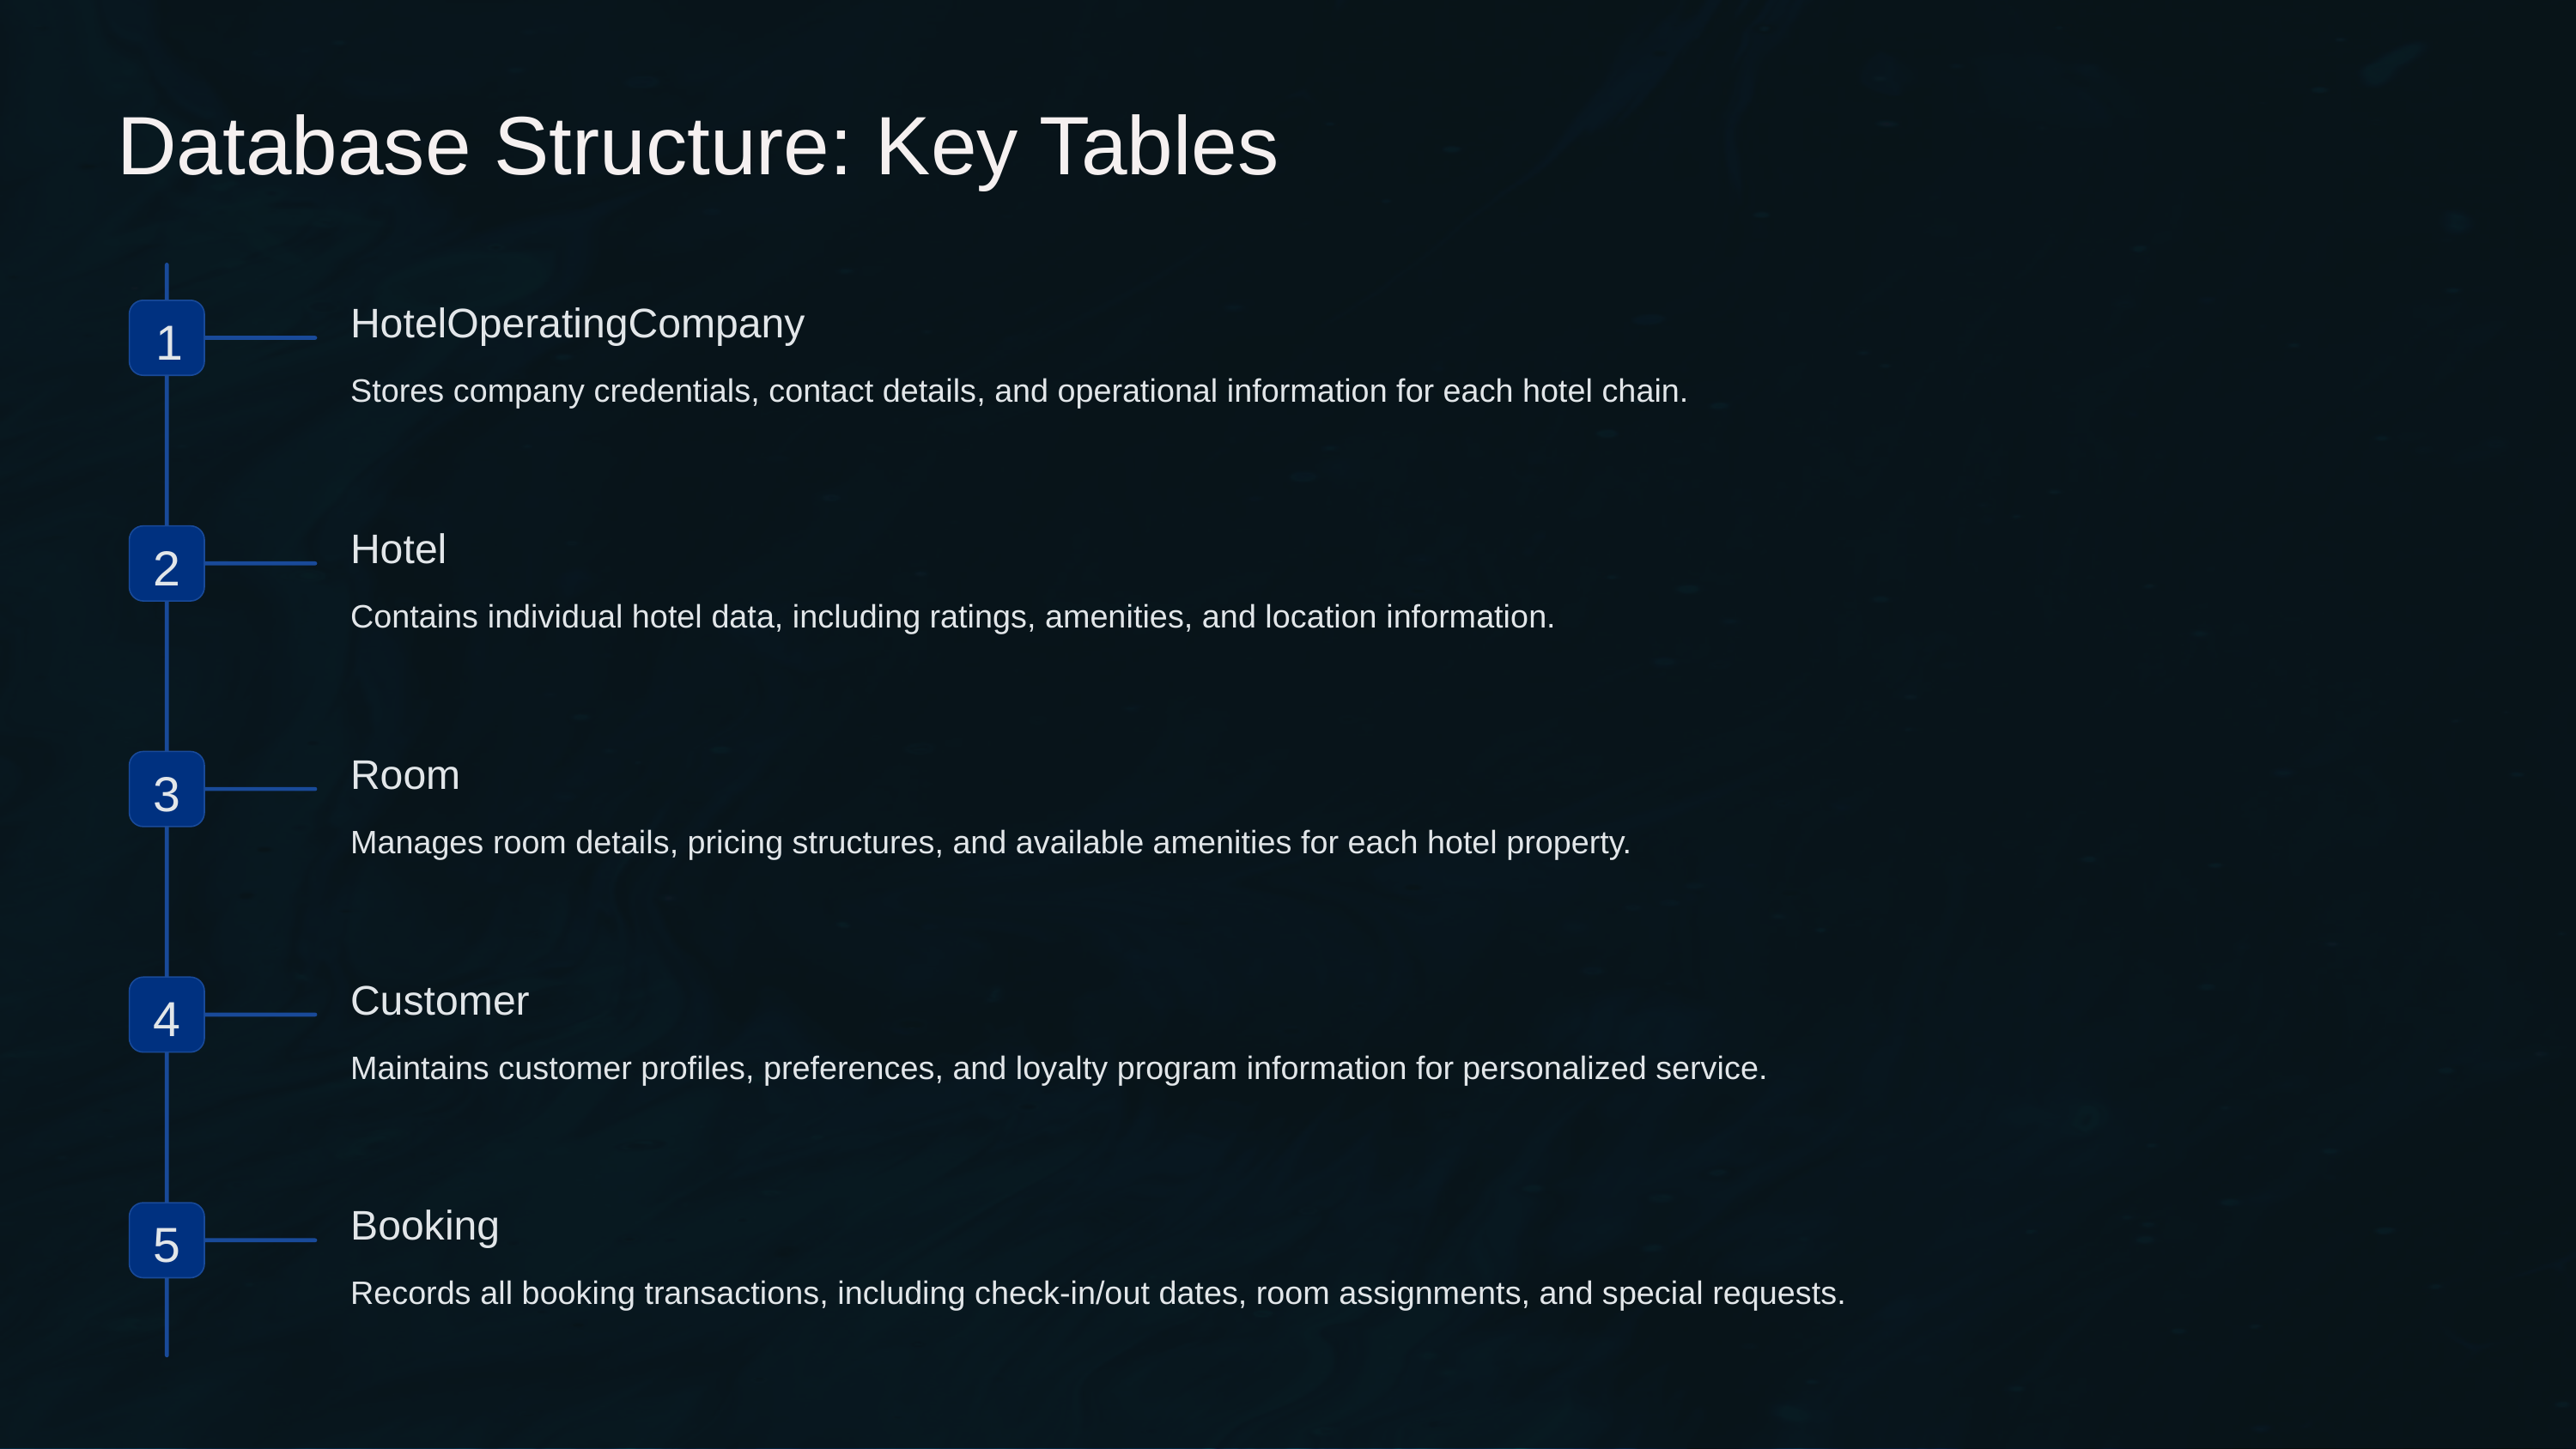

Database Structure: Key Tables

HotelOperatingCompany

1

Stores company credentials, contact details, and operational information for each hotel chain.
Hotel

2

Contains individual hotel data, including ratings, amenities, and location information.
Room

3

Manages room details, pricing structures, and available amenities for each hotel property.
Customer

4

Maintains customer profiles, preferences, and loyalty program information for personalized service.
Booking

5

Records all booking transactions, including check-in/out dates, room assignments, and special requests.